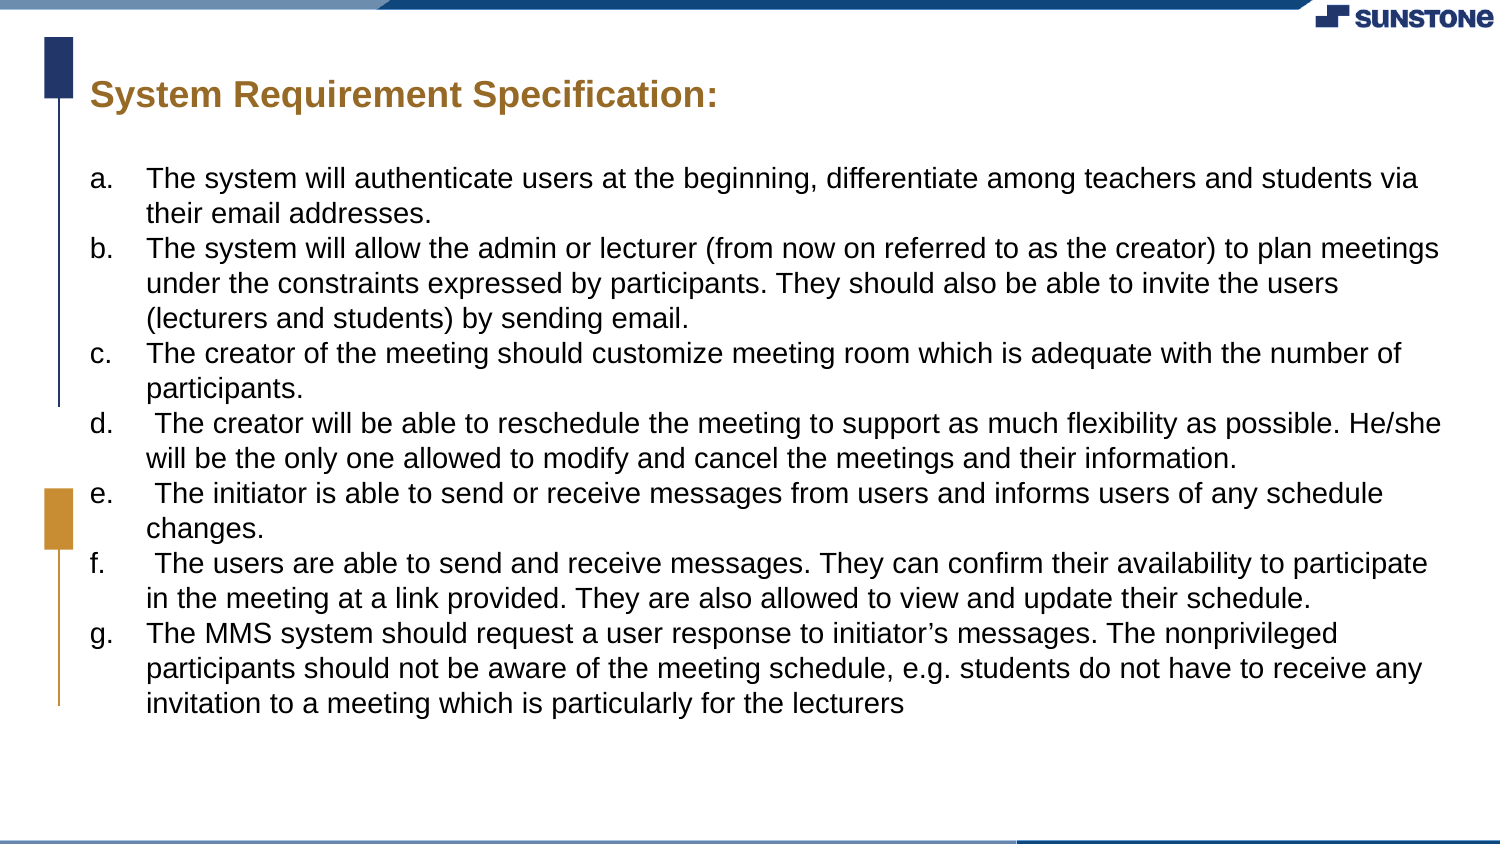

System Requirement Specification:

The system will authenticate users at the beginning, differentiate among teachers and students via their email addresses.
The system will allow the admin or lecturer (from now on referred to as the creator) to plan meetings under the constraints expressed by participants. They should also be able to invite the users (lecturers and students) by sending email.
The creator of the meeting should customize meeting room which is adequate with the number of participants.
 The creator will be able to reschedule the meeting to support as much flexibility as possible. He/she will be the only one allowed to modify and cancel the meetings and their information.
 The initiator is able to send or receive messages from users and informs users of any schedule changes.
 The users are able to send and receive messages. They can confirm their availability to participate in the meeting at a link provided. They are also allowed to view and update their schedule.
The MMS system should request a user response to initiator’s messages. The nonprivileged participants should not be aware of the meeting schedule, e.g. students do not have to receive any invitation to a meeting which is particularly for the lecturers